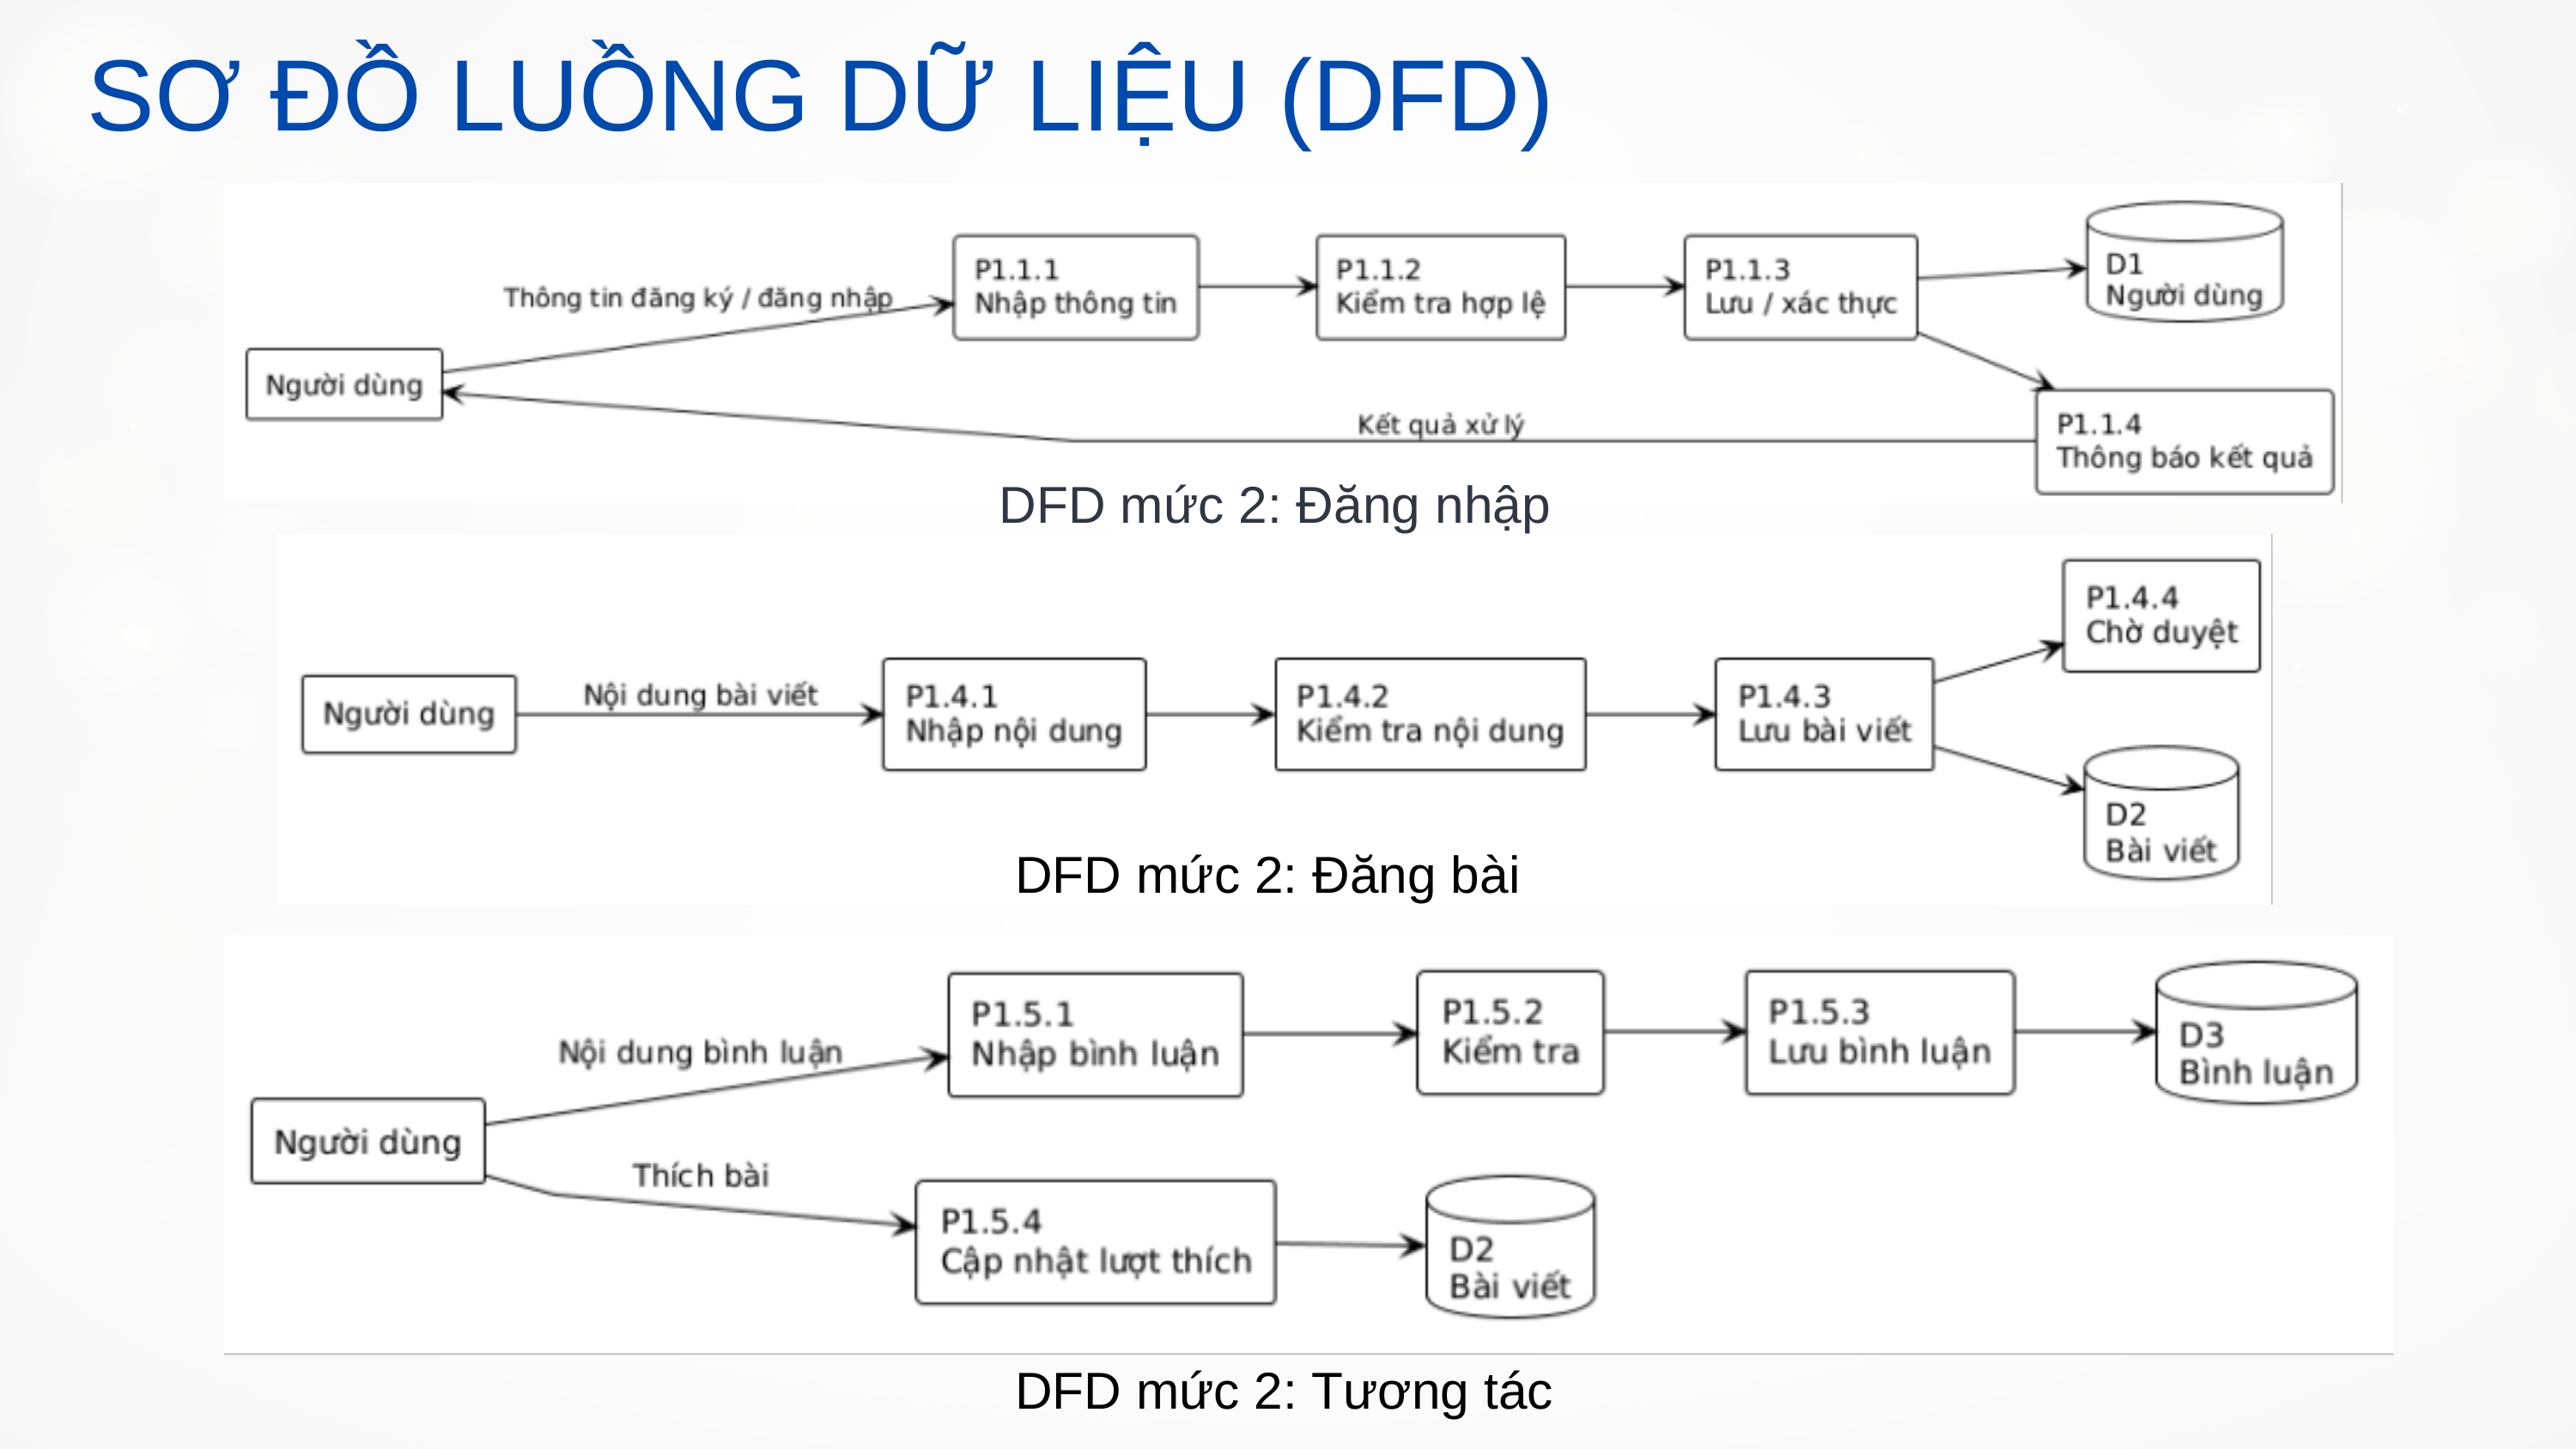

SƠ ĐỒ LUỒNG DỮ LIỆU (DFD)

DFD mức 2: Đăng nhập

DFD mức 2: Đăng bài

DFD mức 2: Tương tác